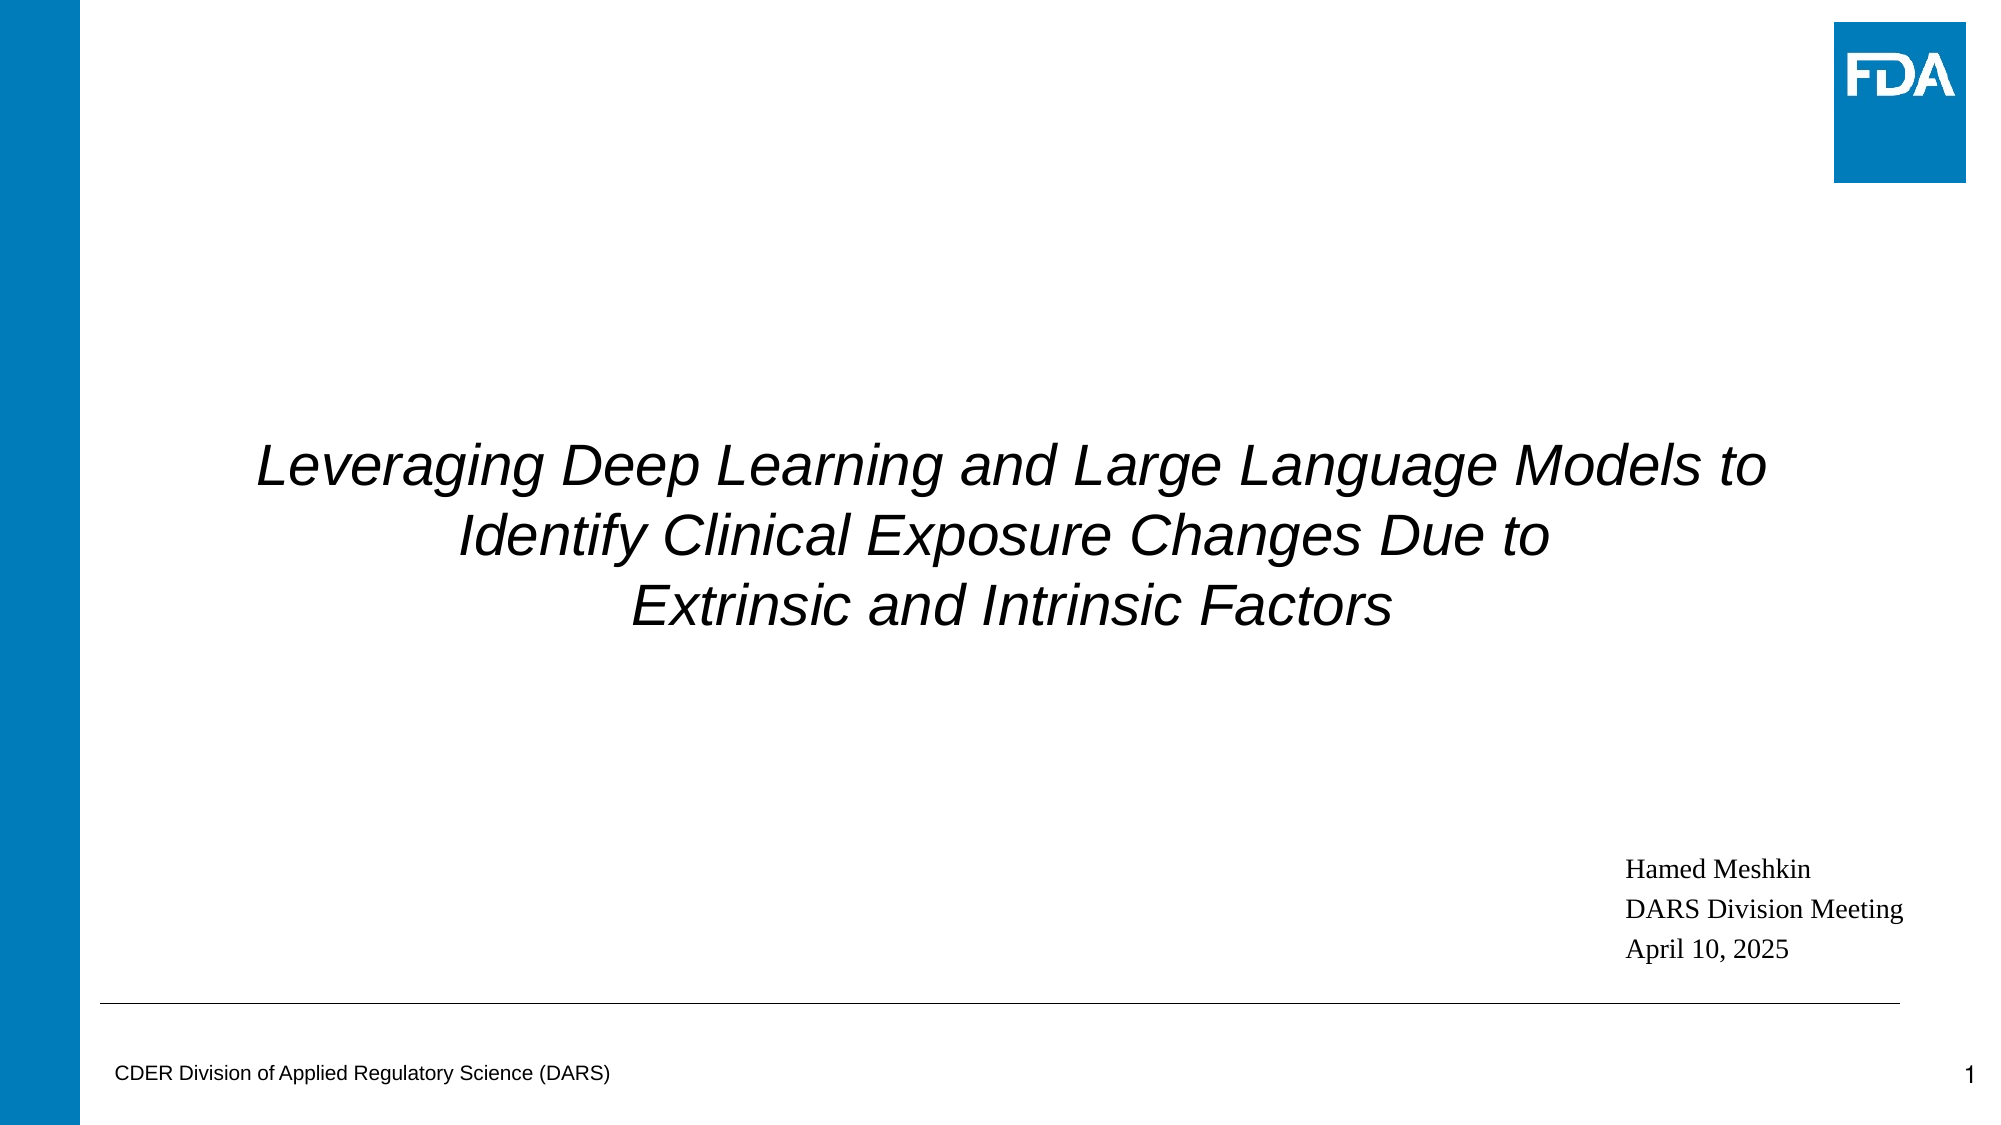

Leveraging Deep Learning and Large Language Models to Identify Clinical Exposure Changes Due to
Extrinsic and Intrinsic Factors
Hamed Meshkin
DARS Division Meeting
April 10, 2025